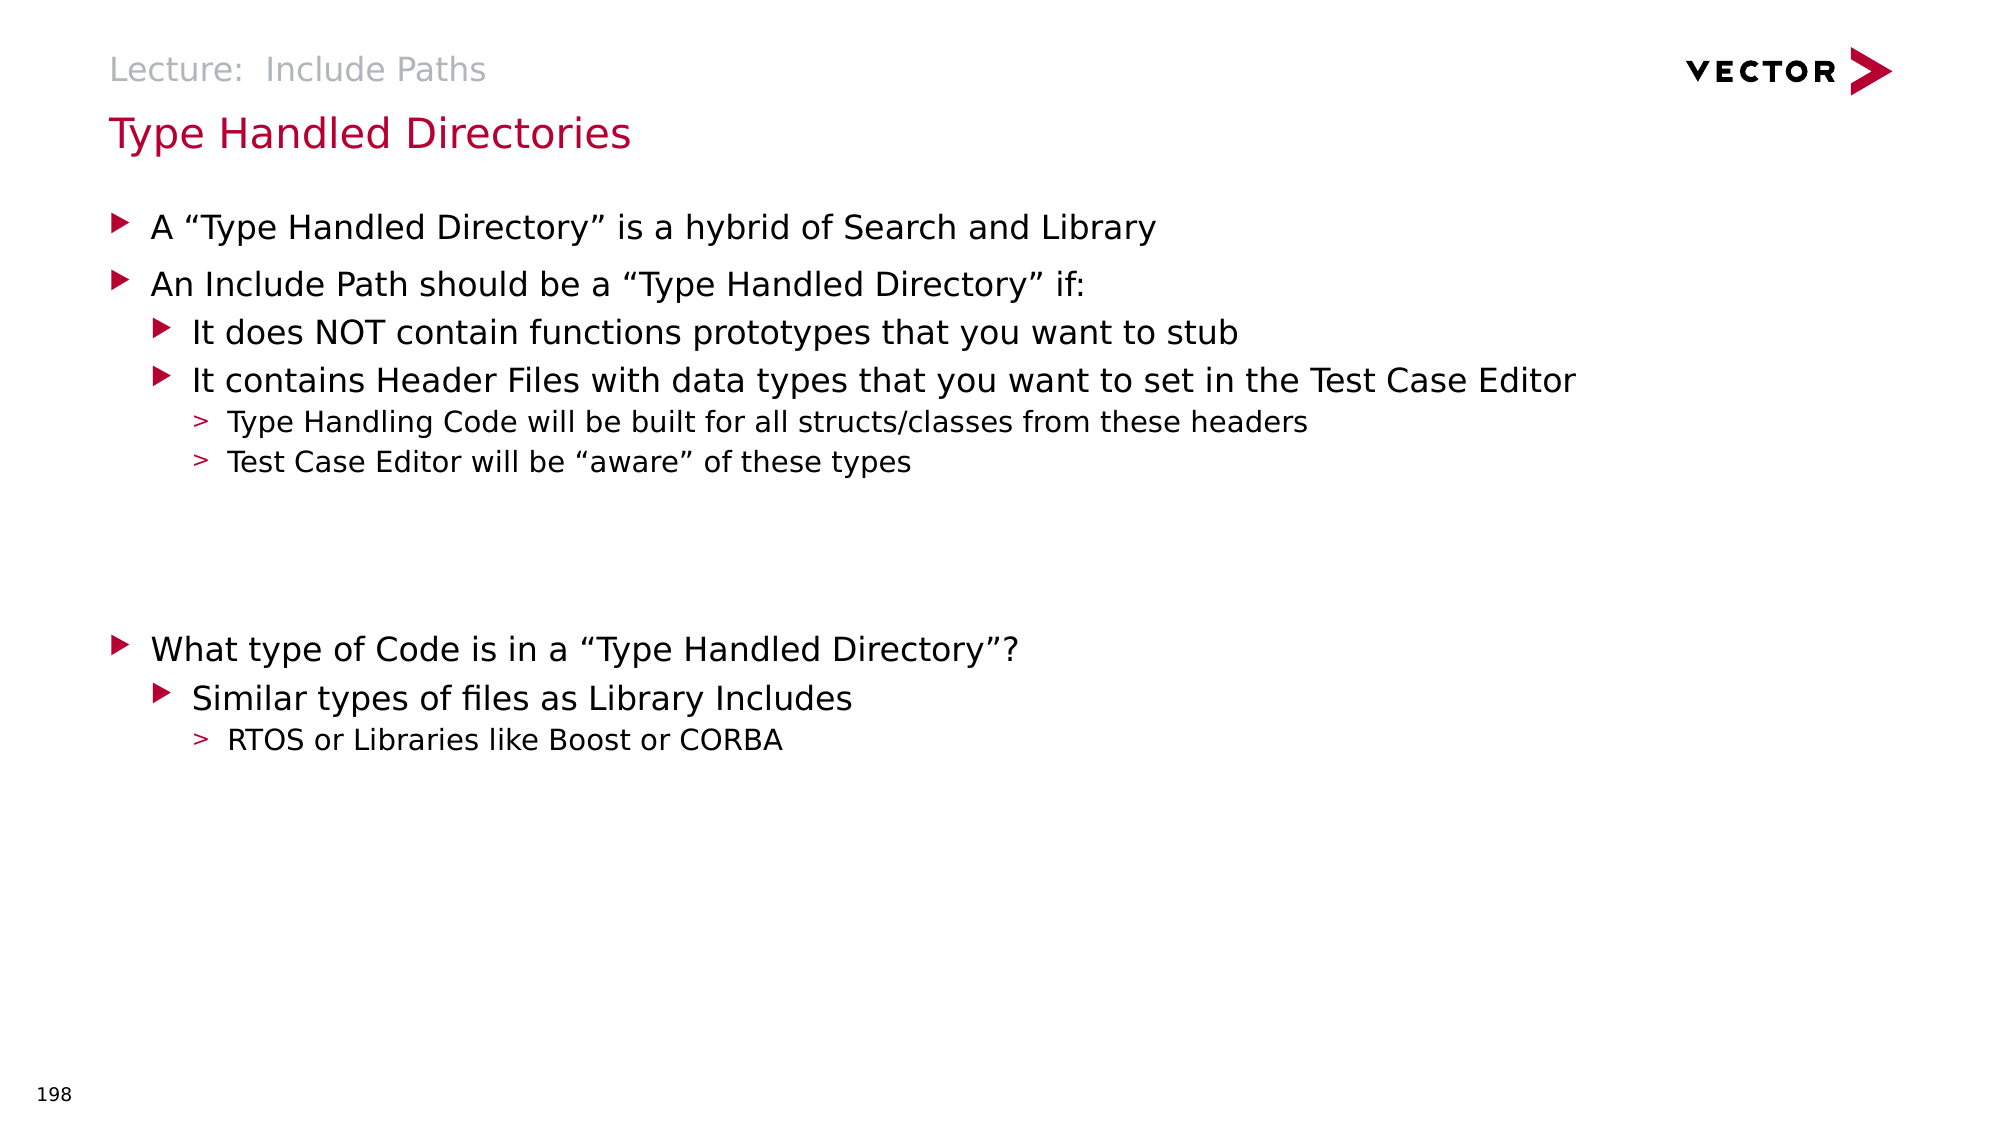

# Lecture:  Include Paths
Type Handled Directories
A “Type Handled Directory” is a hybrid of Search and Library
An Include Path should be a “Type Handled Directory” if:
It does NOT contain functions prototypes that you want to stub
It contains Header Files with data types that you want to set in the Test Case Editor
Type Handling Code will be built for all structs/classes from these headers
Test Case Editor will be “aware” of these types

What type of Code is in a “Type Handled Directory”?
Similar types of files as Library Includes
RTOS or Libraries like Boost or CORBA